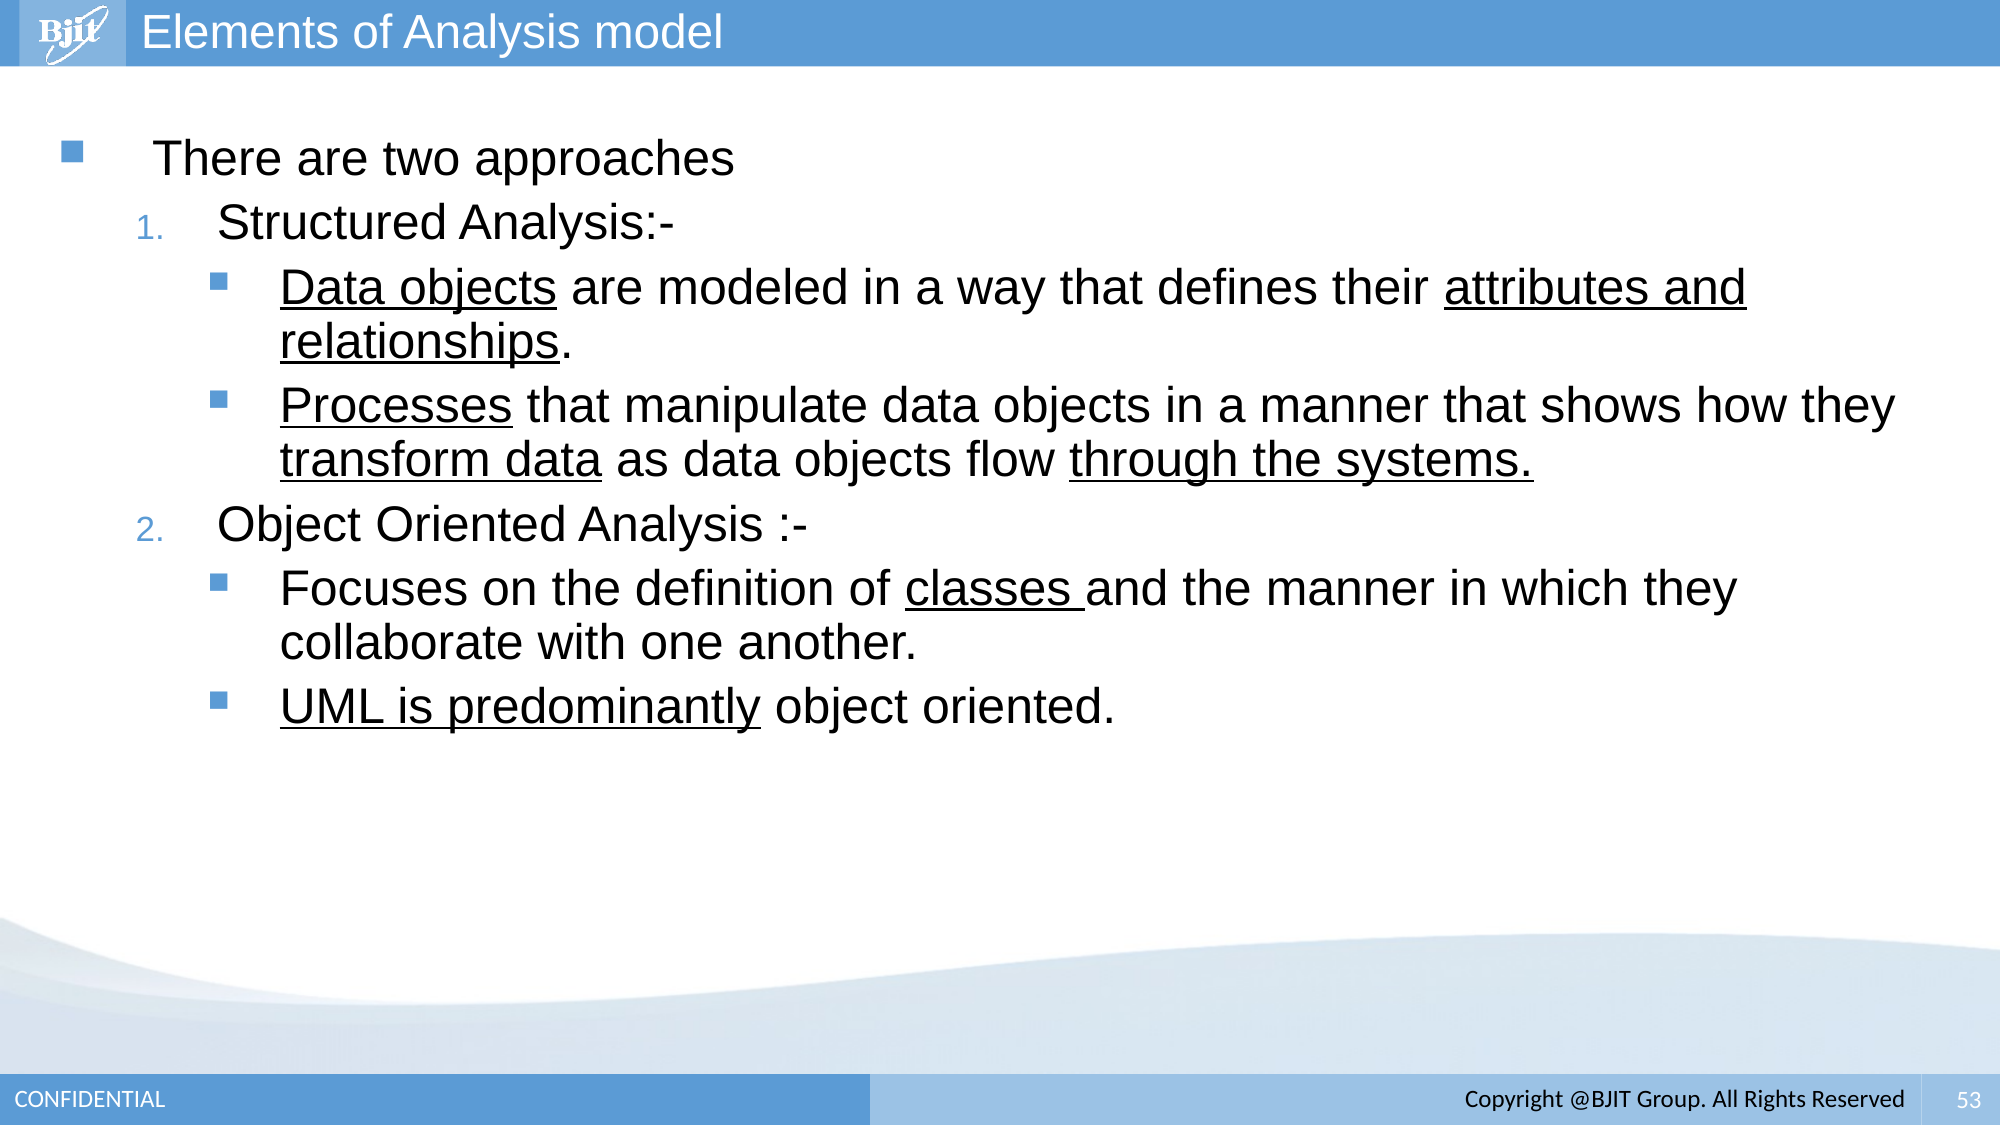

# Elements of Analysis model
There are two approaches
Structured Analysis:-
Data objects are modeled in a way that defines their attributes and relationships.
Processes that manipulate data objects in a manner that shows how they transform data as data objects flow through the systems.
Object Oriented Analysis :-
Focuses on the definition of classes and the manner in which they collaborate with one another.
UML is predominantly object oriented.